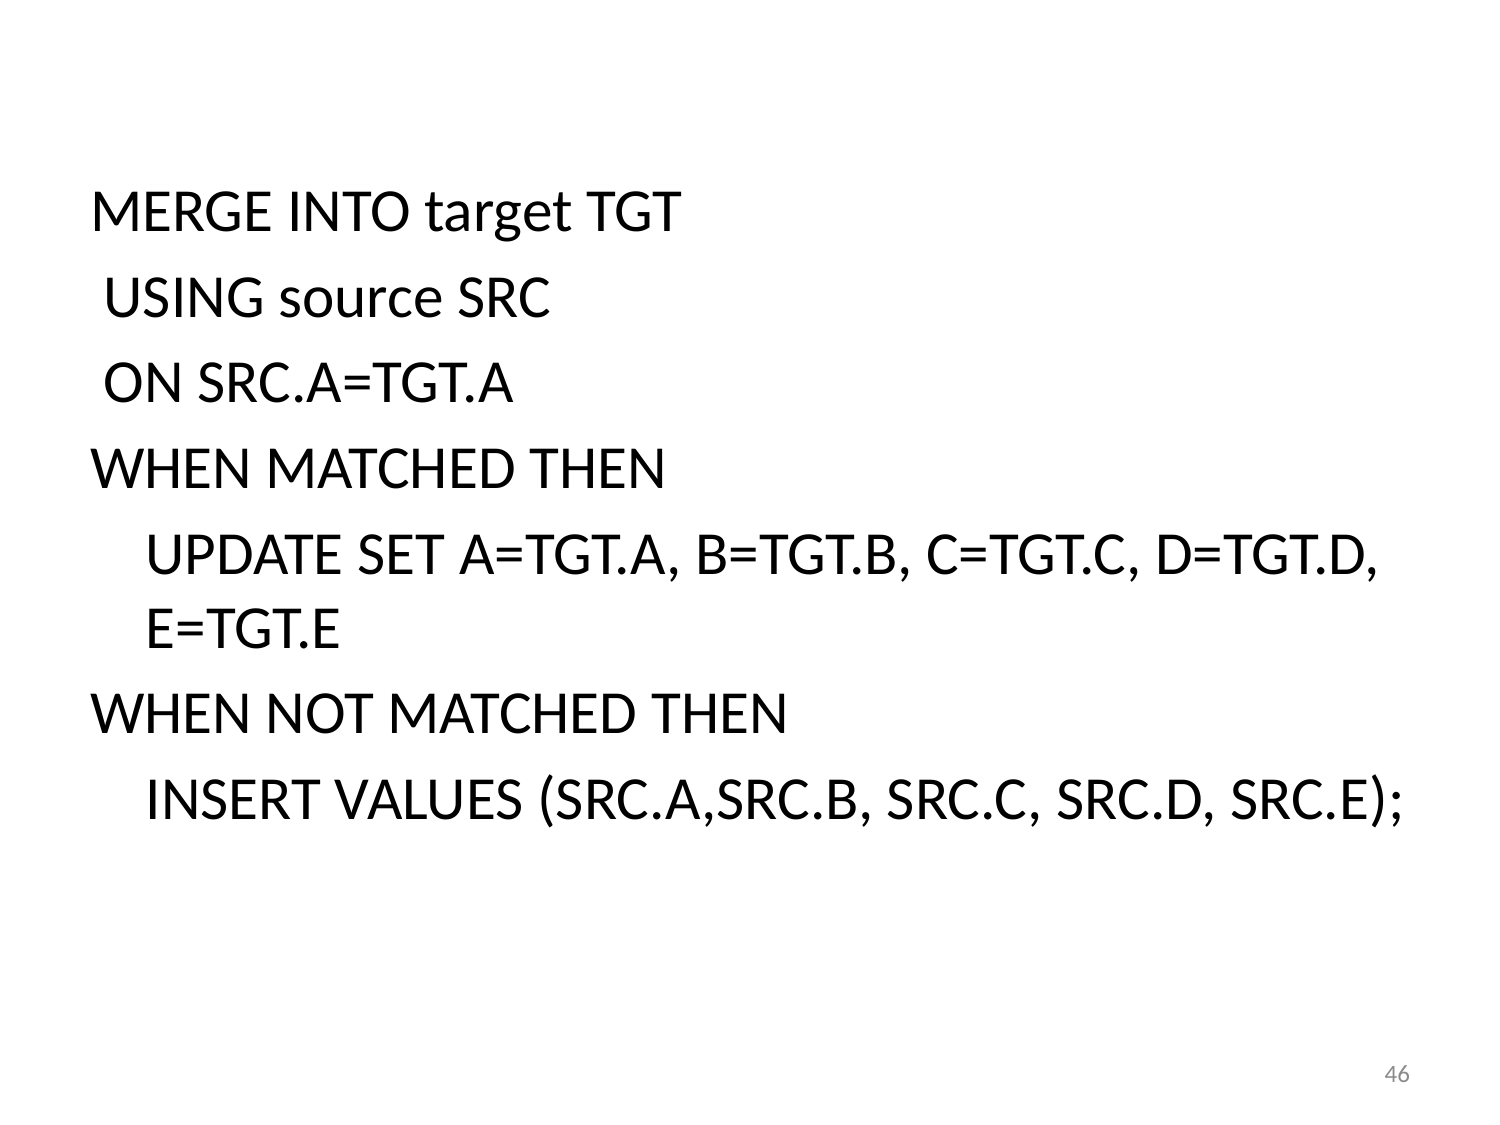

MERGE INTO target TGT
 USING source SRC
 ON SRC.A=TGT.A
WHEN MATCHED THEN
	UPDATE SET A=TGT.A, B=TGT.B, C=TGT.C, D=TGT.D, E=TGT.E
WHEN NOT MATCHED THEN
	INSERT VALUES (SRC.A,SRC.B, SRC.C, SRC.D, SRC.E);
46